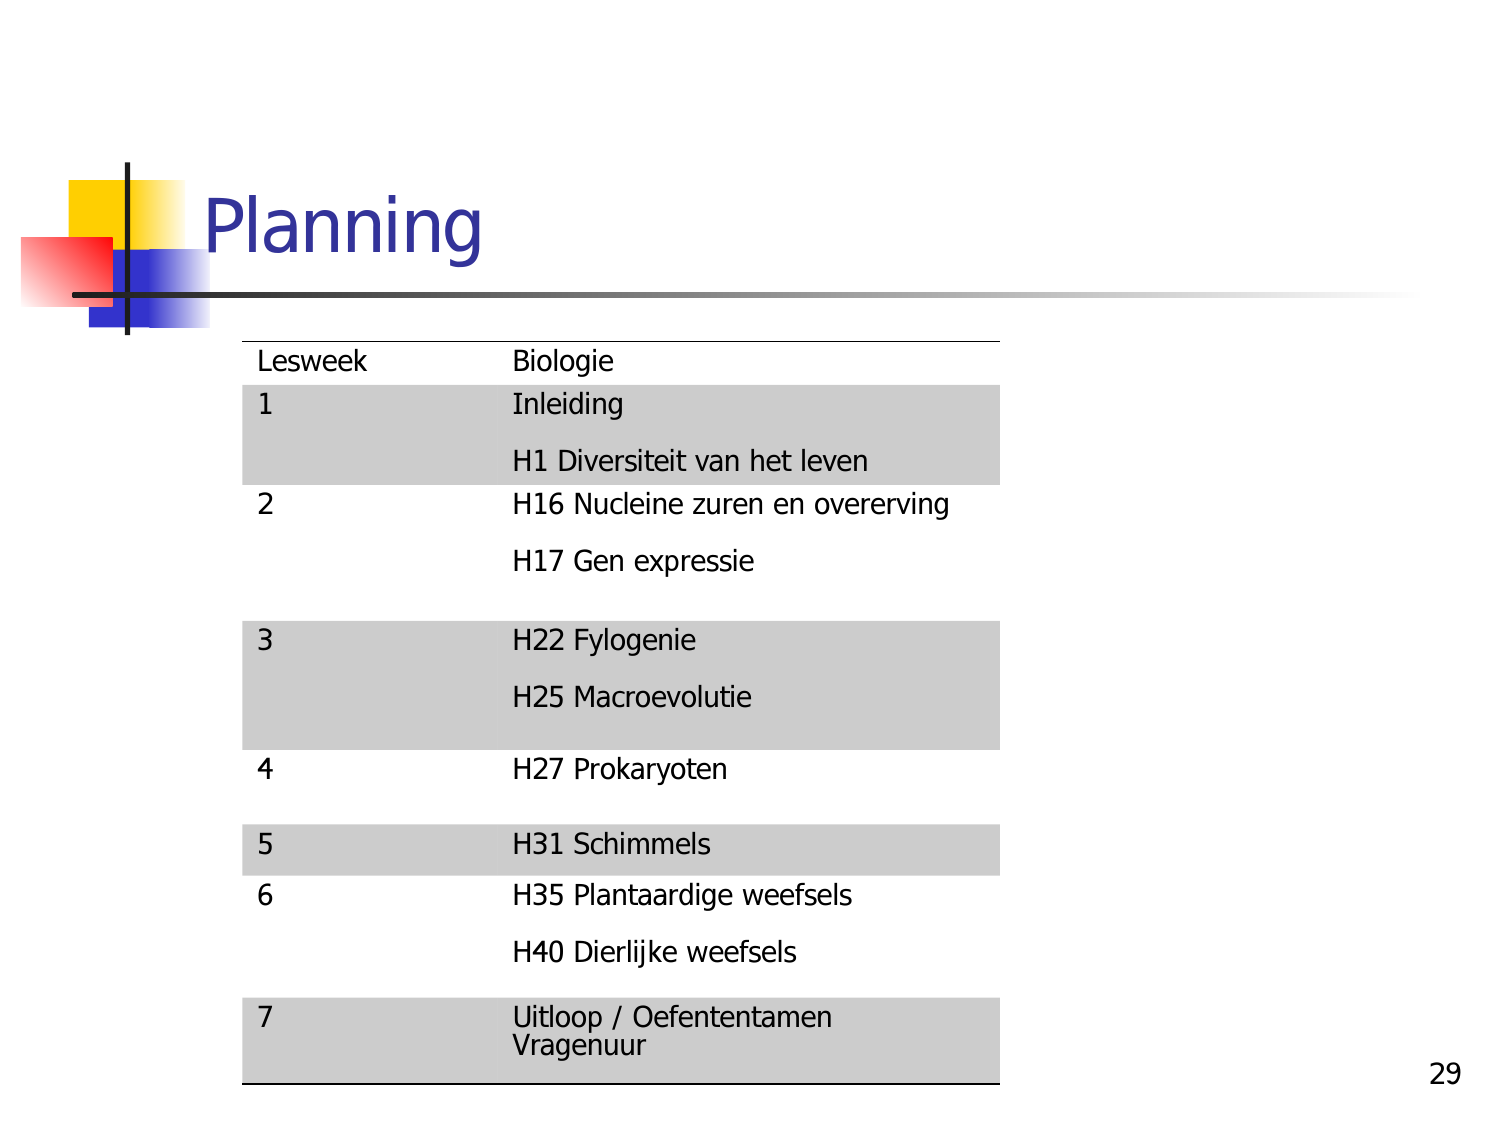

# Planning
| Lesweek | Biologie |
| --- | --- |
| 1 | Inleiding H1 Diversiteit van het leven |
| 2 | H16 Nucleine zuren en overerving H17 Gen expressie |
| 3 | H22 Fylogenie H25 Macroevolutie |
| 4 | H27 Prokaryoten |
| 5 | H31 Schimmels |
| 6 | H35 Plantaardige weefsels H40 Dierlijke weefsels |
| 7 | Uitloop / Oefententamen Vragenuur |
29